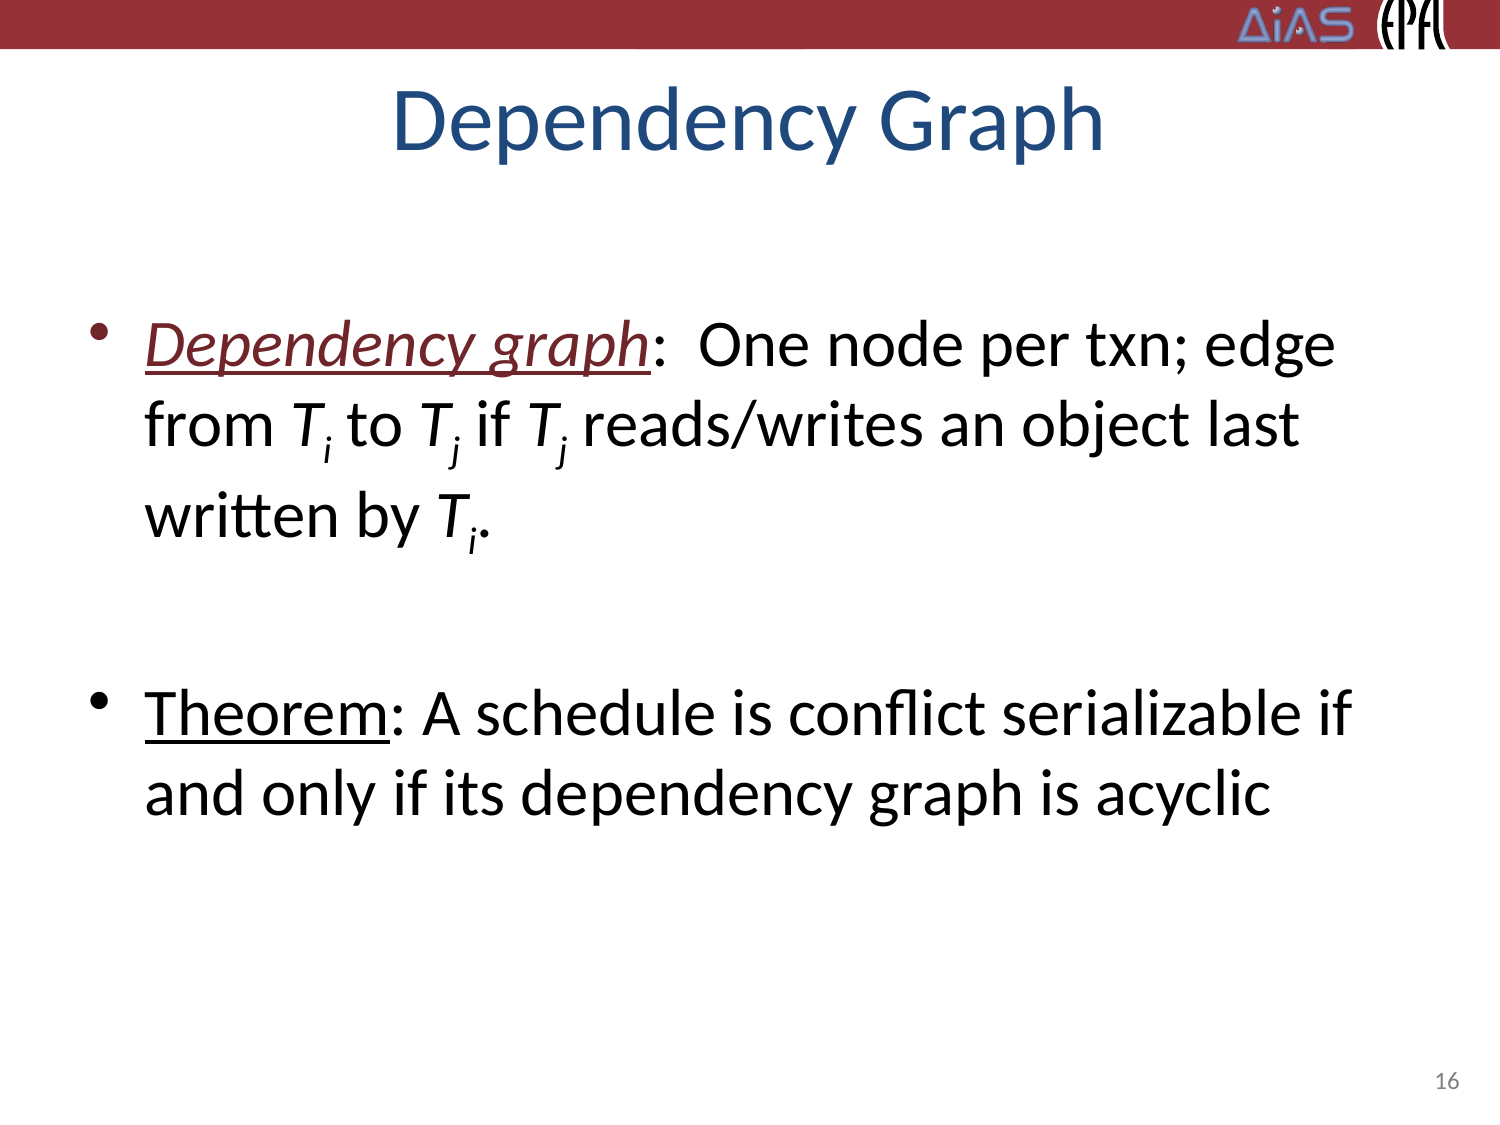

# Dependency Graph

Dependency graph:  One node per txn; edge from Ti to Tj if Tj reads/writes an object last written by Ti.

Theorem: A schedule is conflict serializable if and only if its dependency graph is acyclic

16